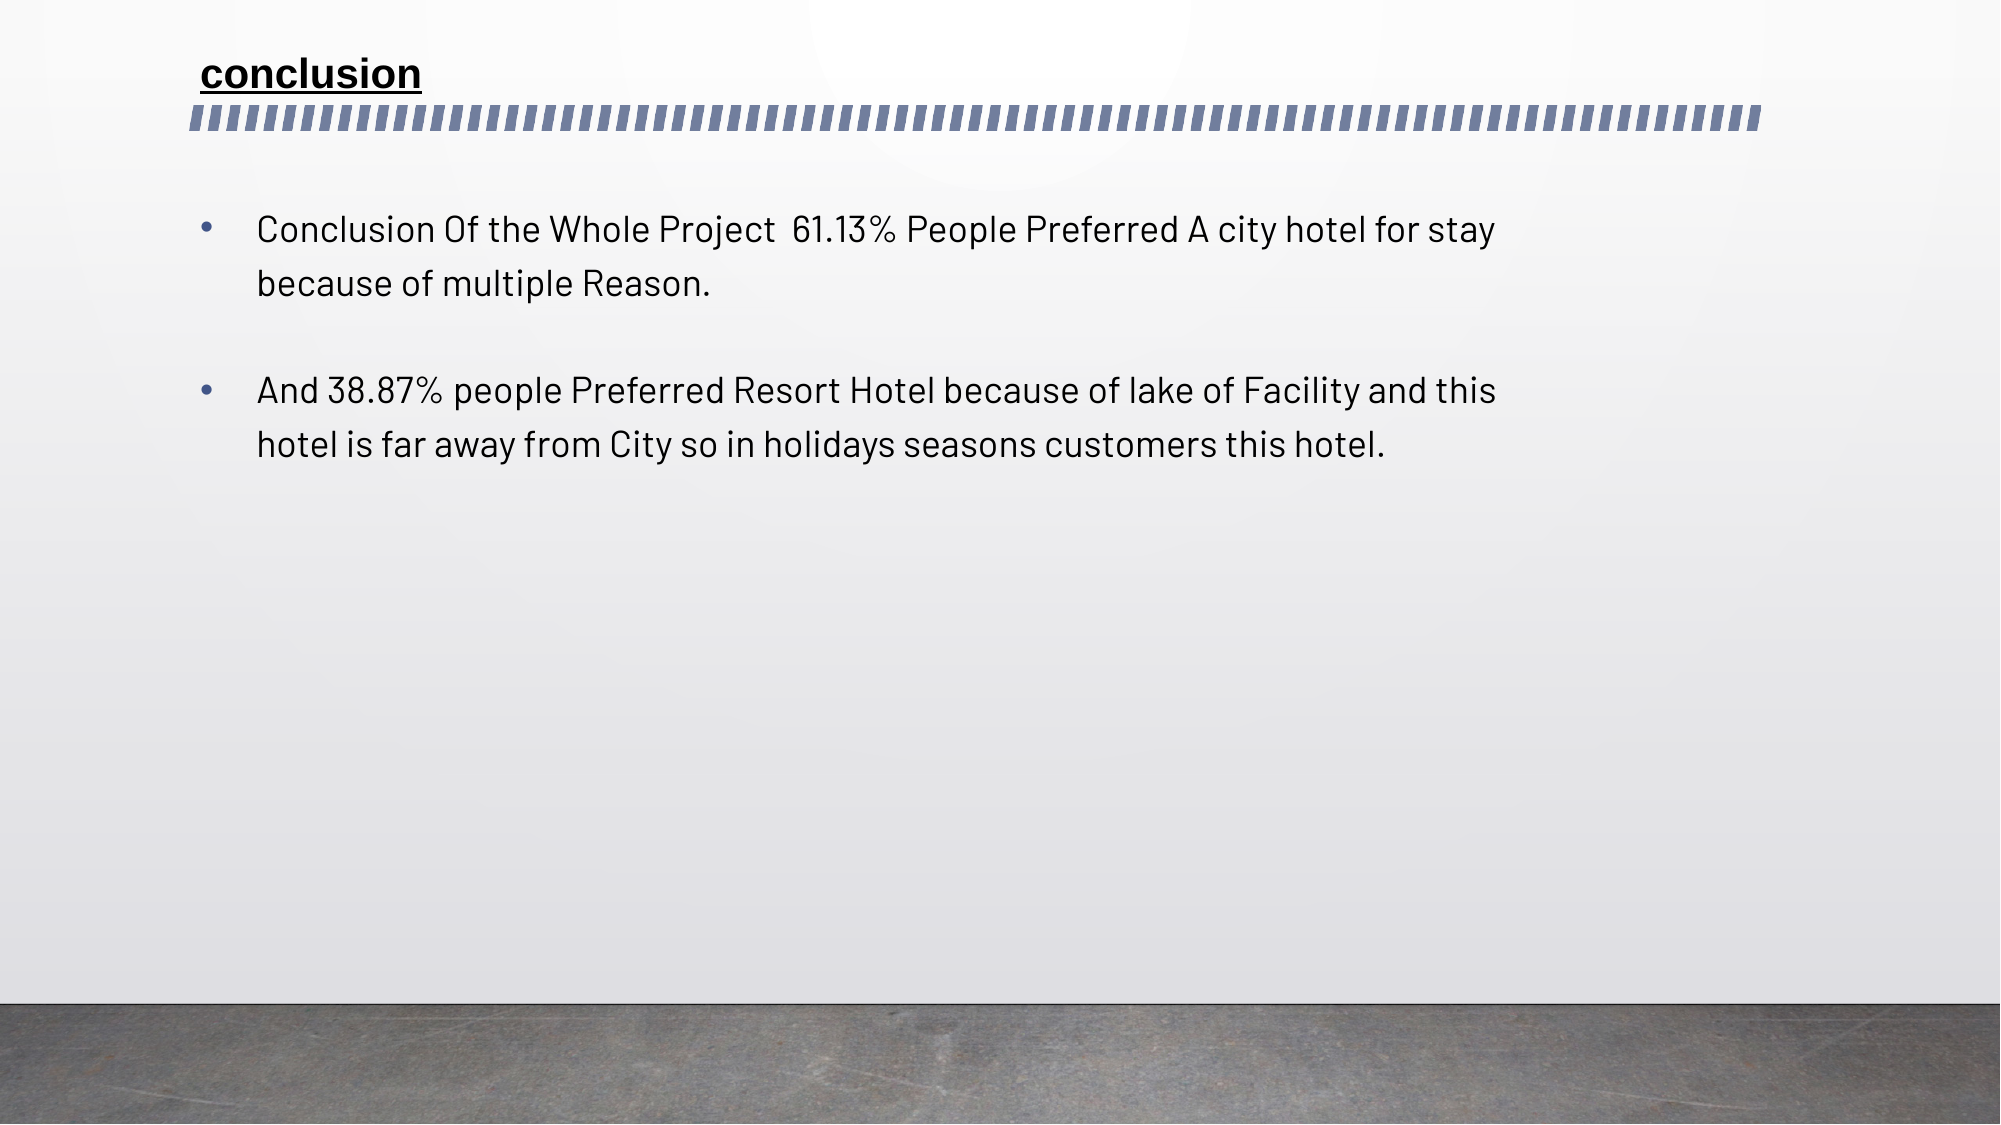

# conclusion
Conclusion Of the Whole Project  61.13% People Preferred A city hotel for stay because of multiple Reason.

And 38.87% people Preferred Resort Hotel because of lake of Facility and this hotel is far away from City so in holidays seasons customers this hotel.